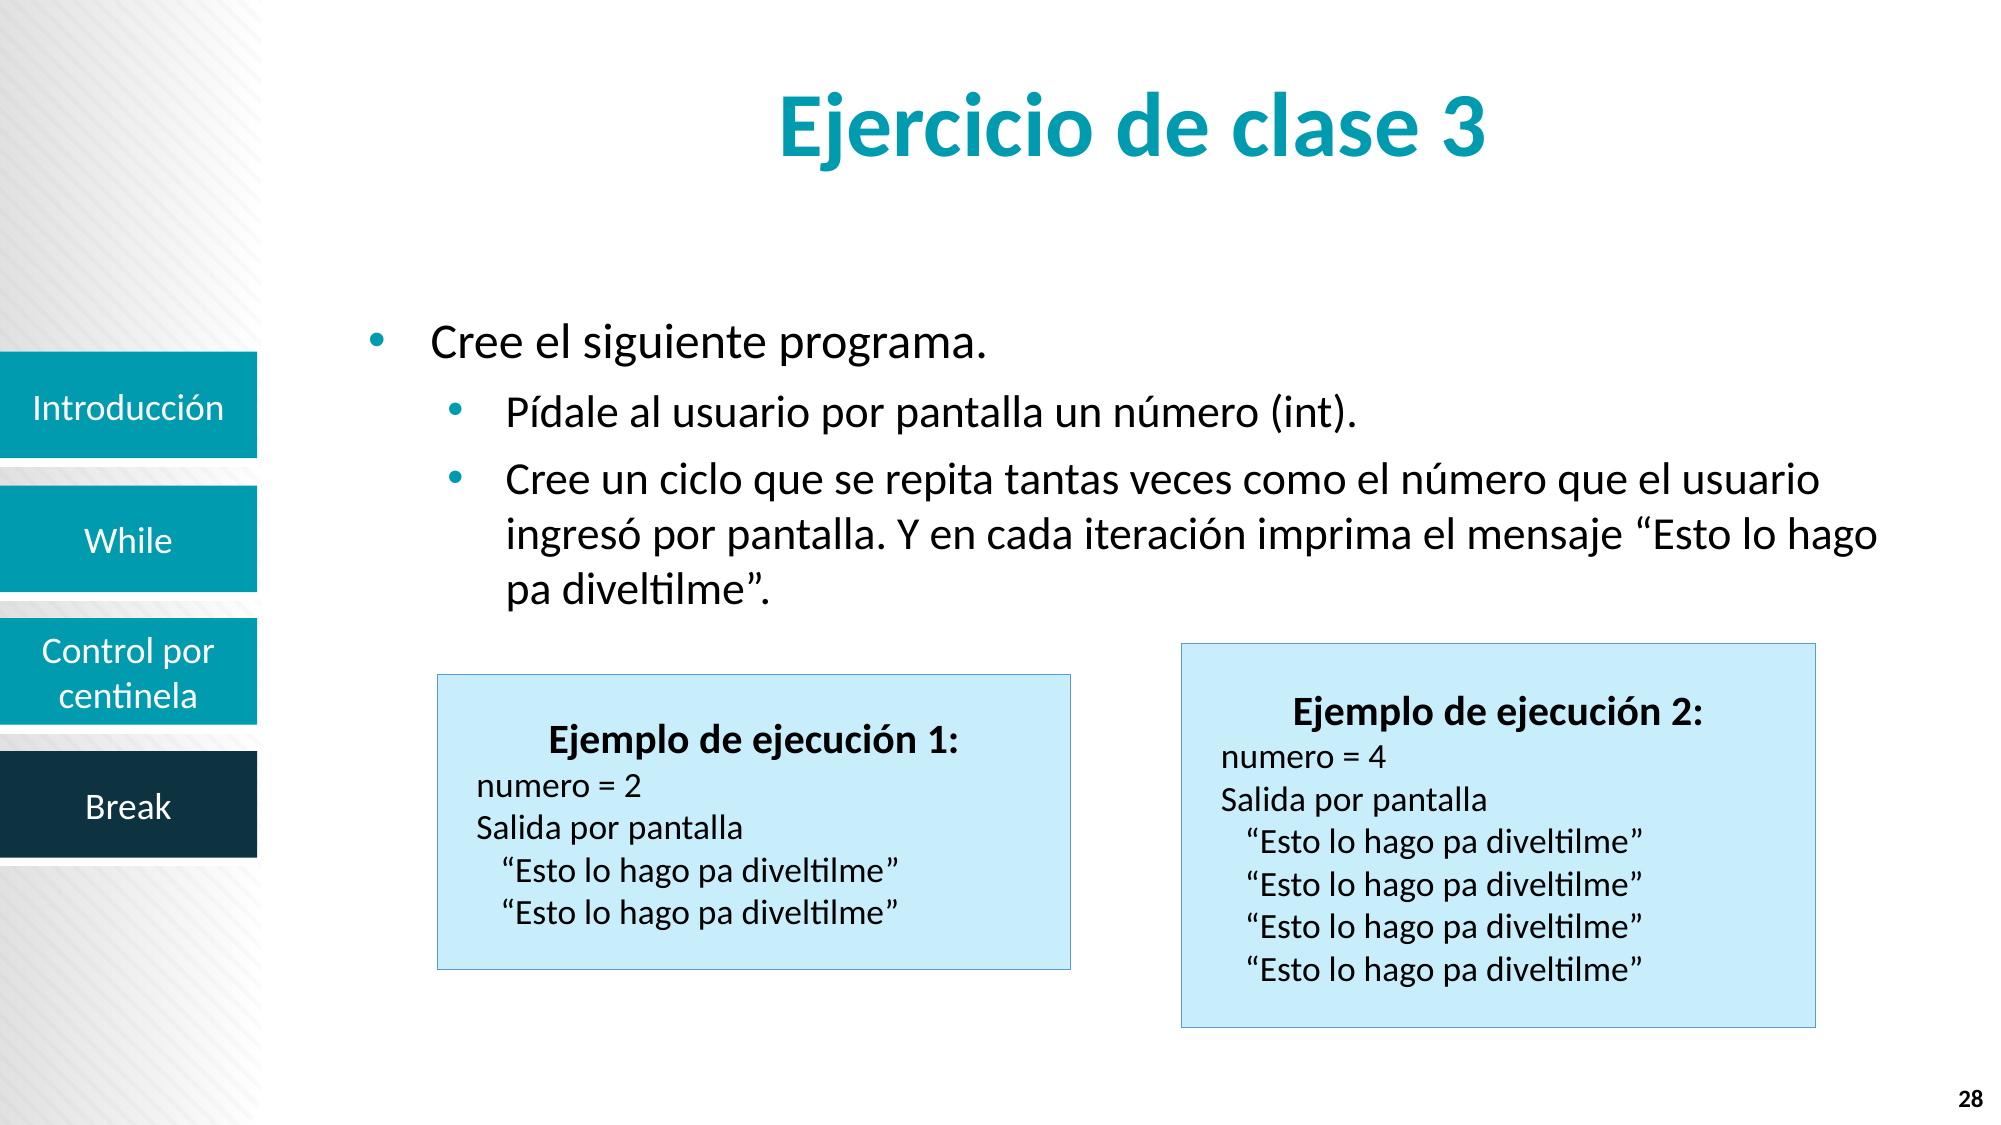

# Ejercicio de clase 3

Cree el siguiente programa.
Pídale al usuario por pantalla un número (int).
Cree un ciclo que se repita tantas veces como el número que el usuario ingresó por pantalla. Y en cada iteración imprima el mensaje “Esto lo hago pa diveltilme”.
Ejemplo de ejecución 2:
   numero = 4
   Salida por pantalla
      “Esto lo hago pa diveltilme”
      “Esto lo hago pa diveltilme”
      “Esto lo hago pa diveltilme”
      “Esto lo hago pa diveltilme”
Ejemplo de ejecución 1:
   numero = 2
   Salida por pantalla
      “Esto lo hago pa diveltilme”
      “Esto lo hago pa diveltilme”
28